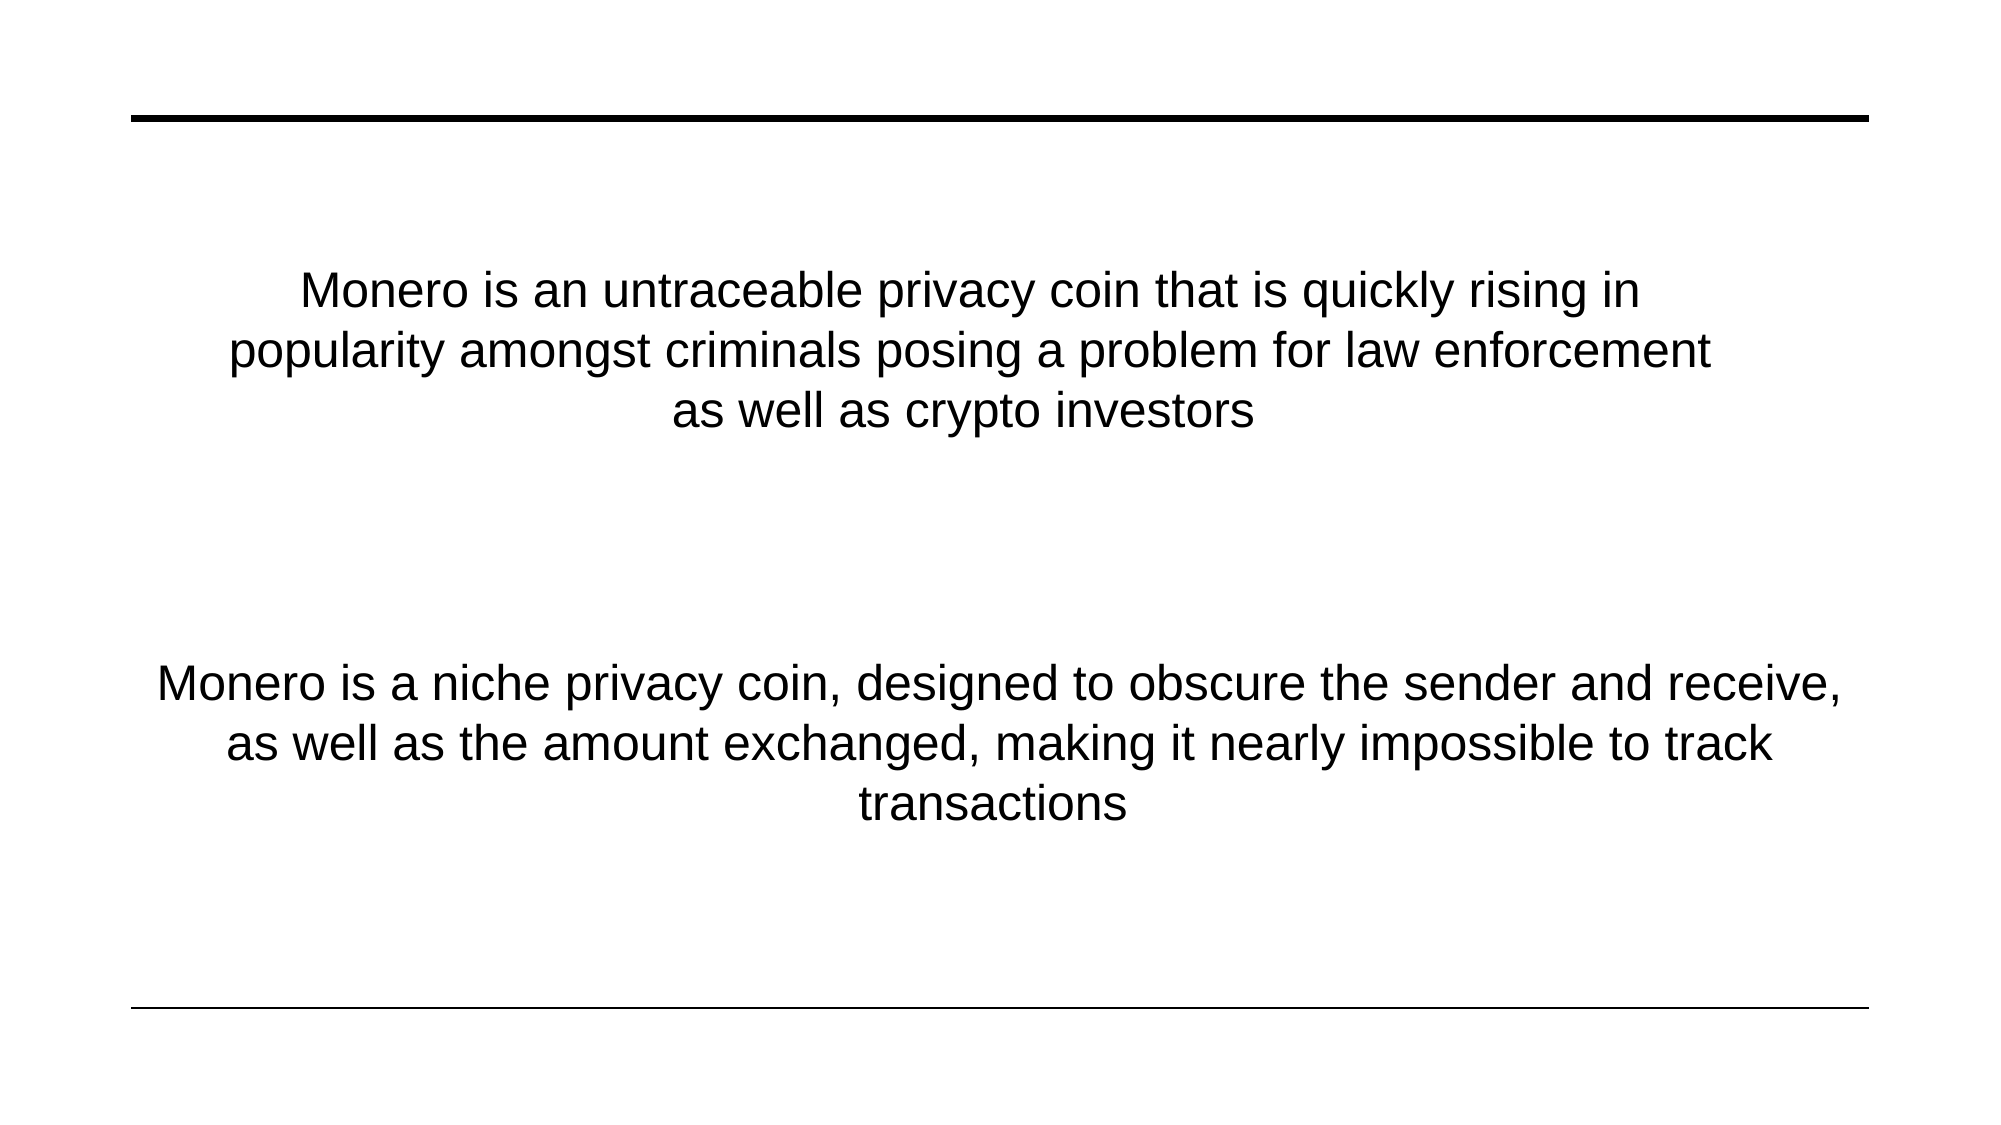

Monero is an untraceable privacy coin that is quickly rising in popularity amongst criminals posing a problem for law enforcement as well as crypto investors
Monero is a niche privacy coin, designed to obscure the sender and receive, as well as the amount exchanged, making it nearly impossible to track transactions